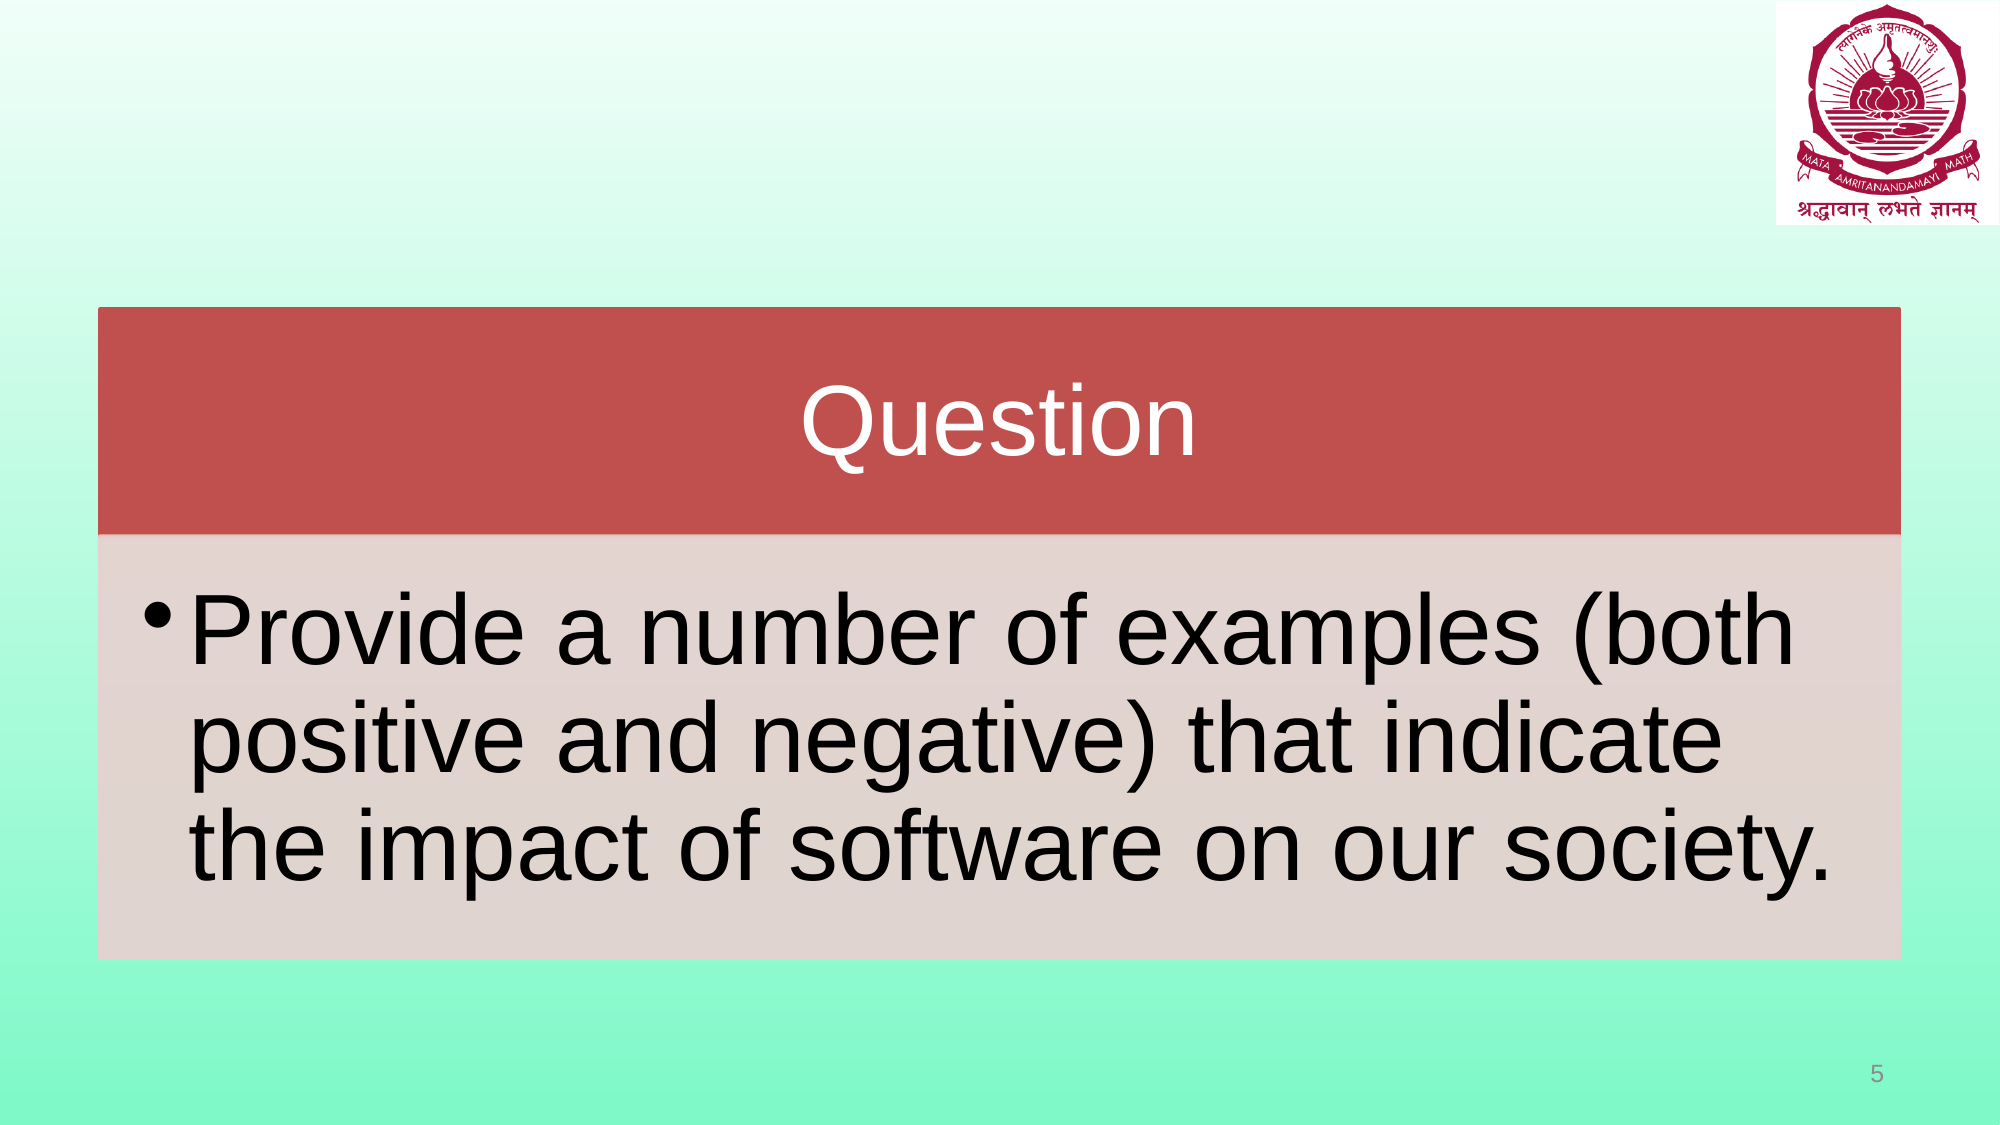

#
Question
Provide a number of examples (both positive and negative) that indicate the impact of software on our society.
5